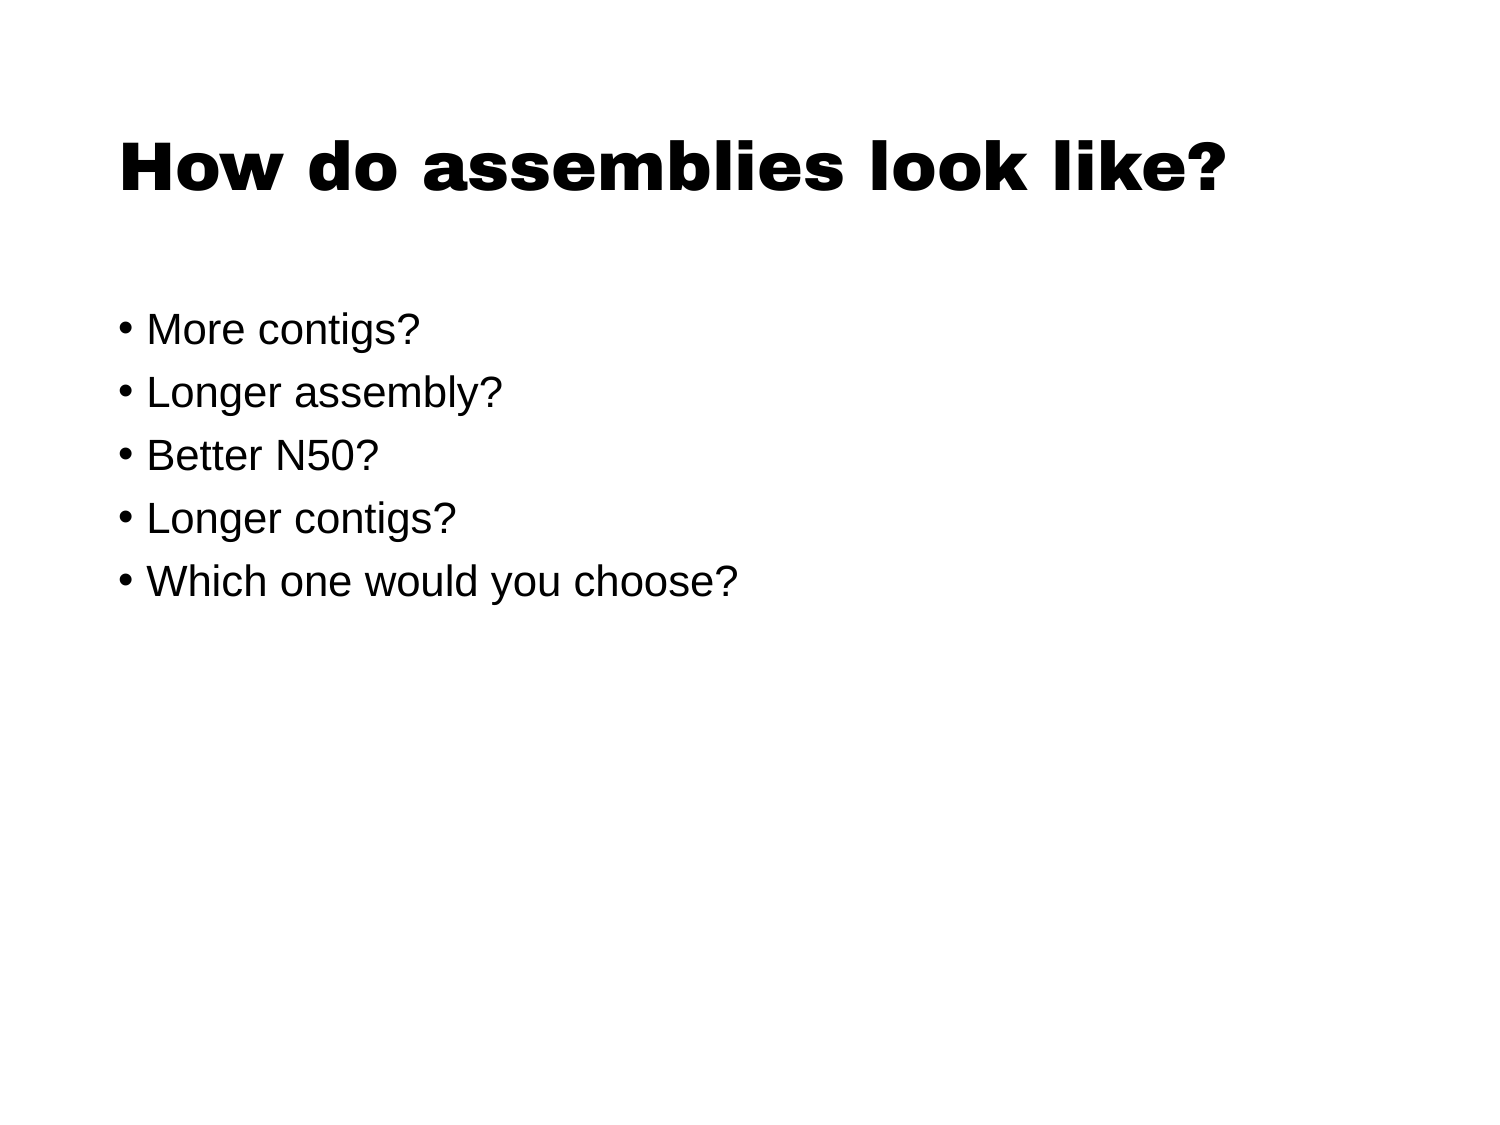

# How do assemblies look like?
More contigs?
Longer assembly?
Better N50?
Longer contigs?
Which one would you choose?